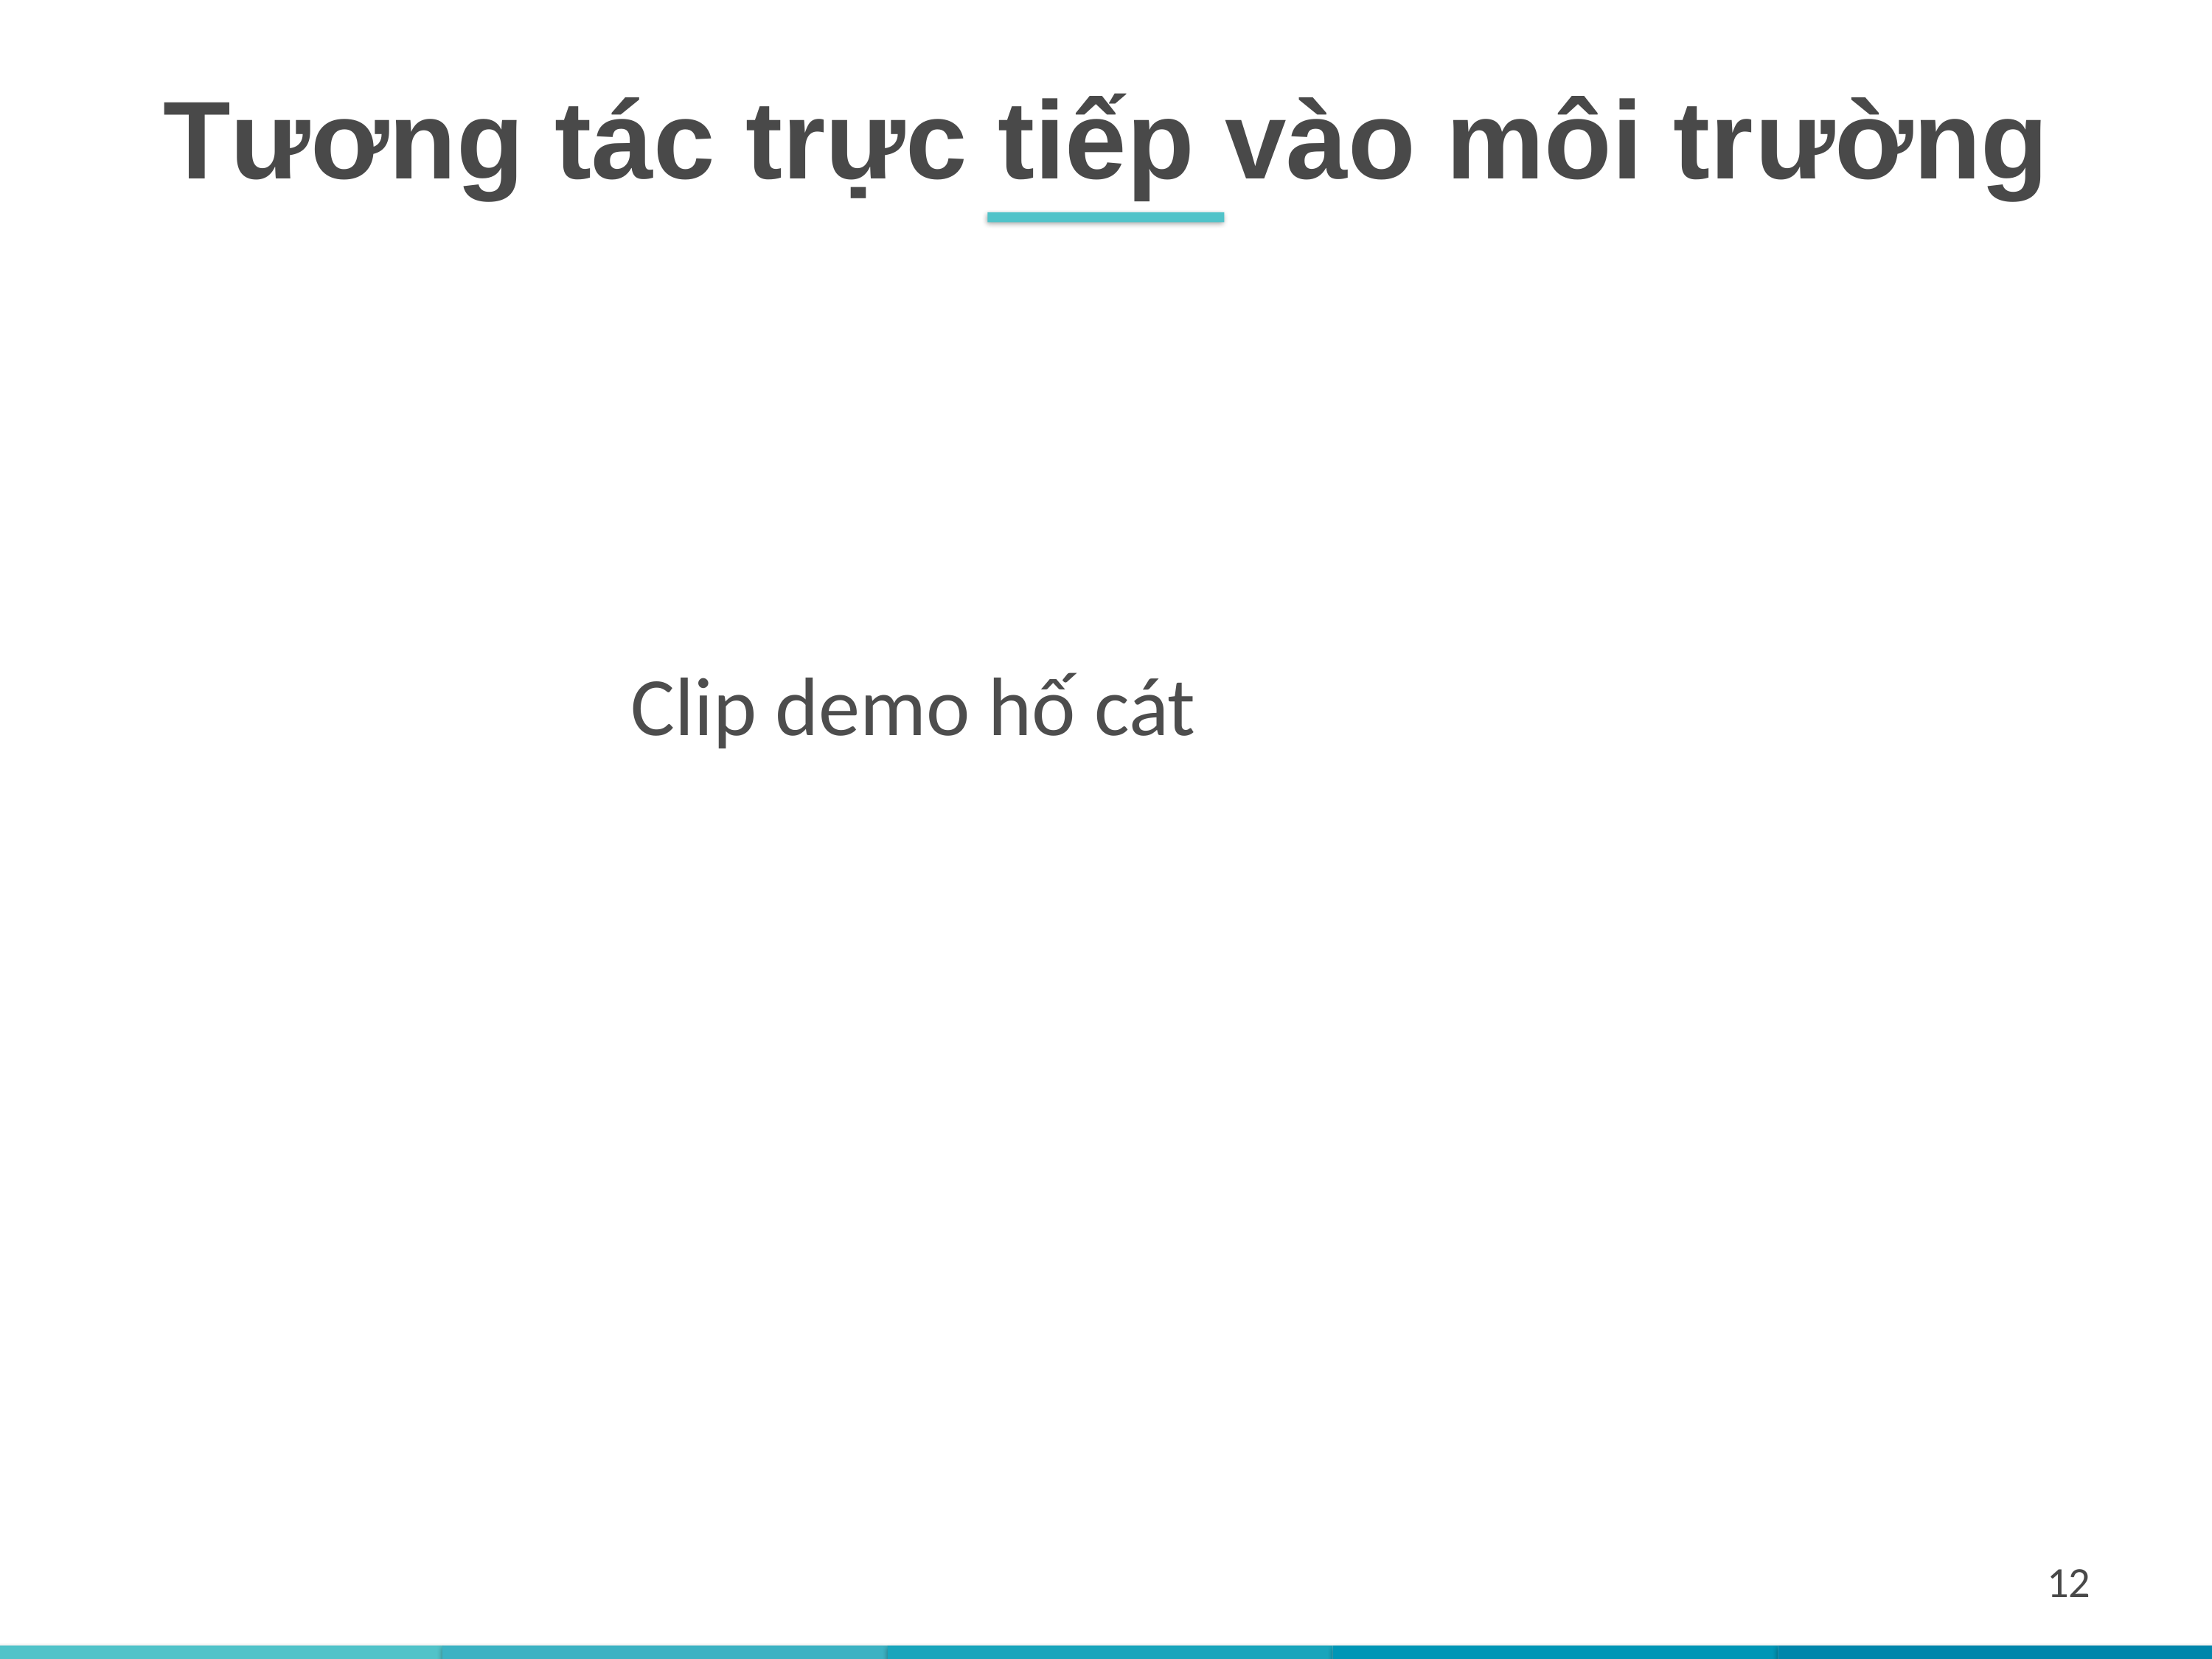

Tương tác trực tiếp vào môi trường

Clip demo hố cát
12